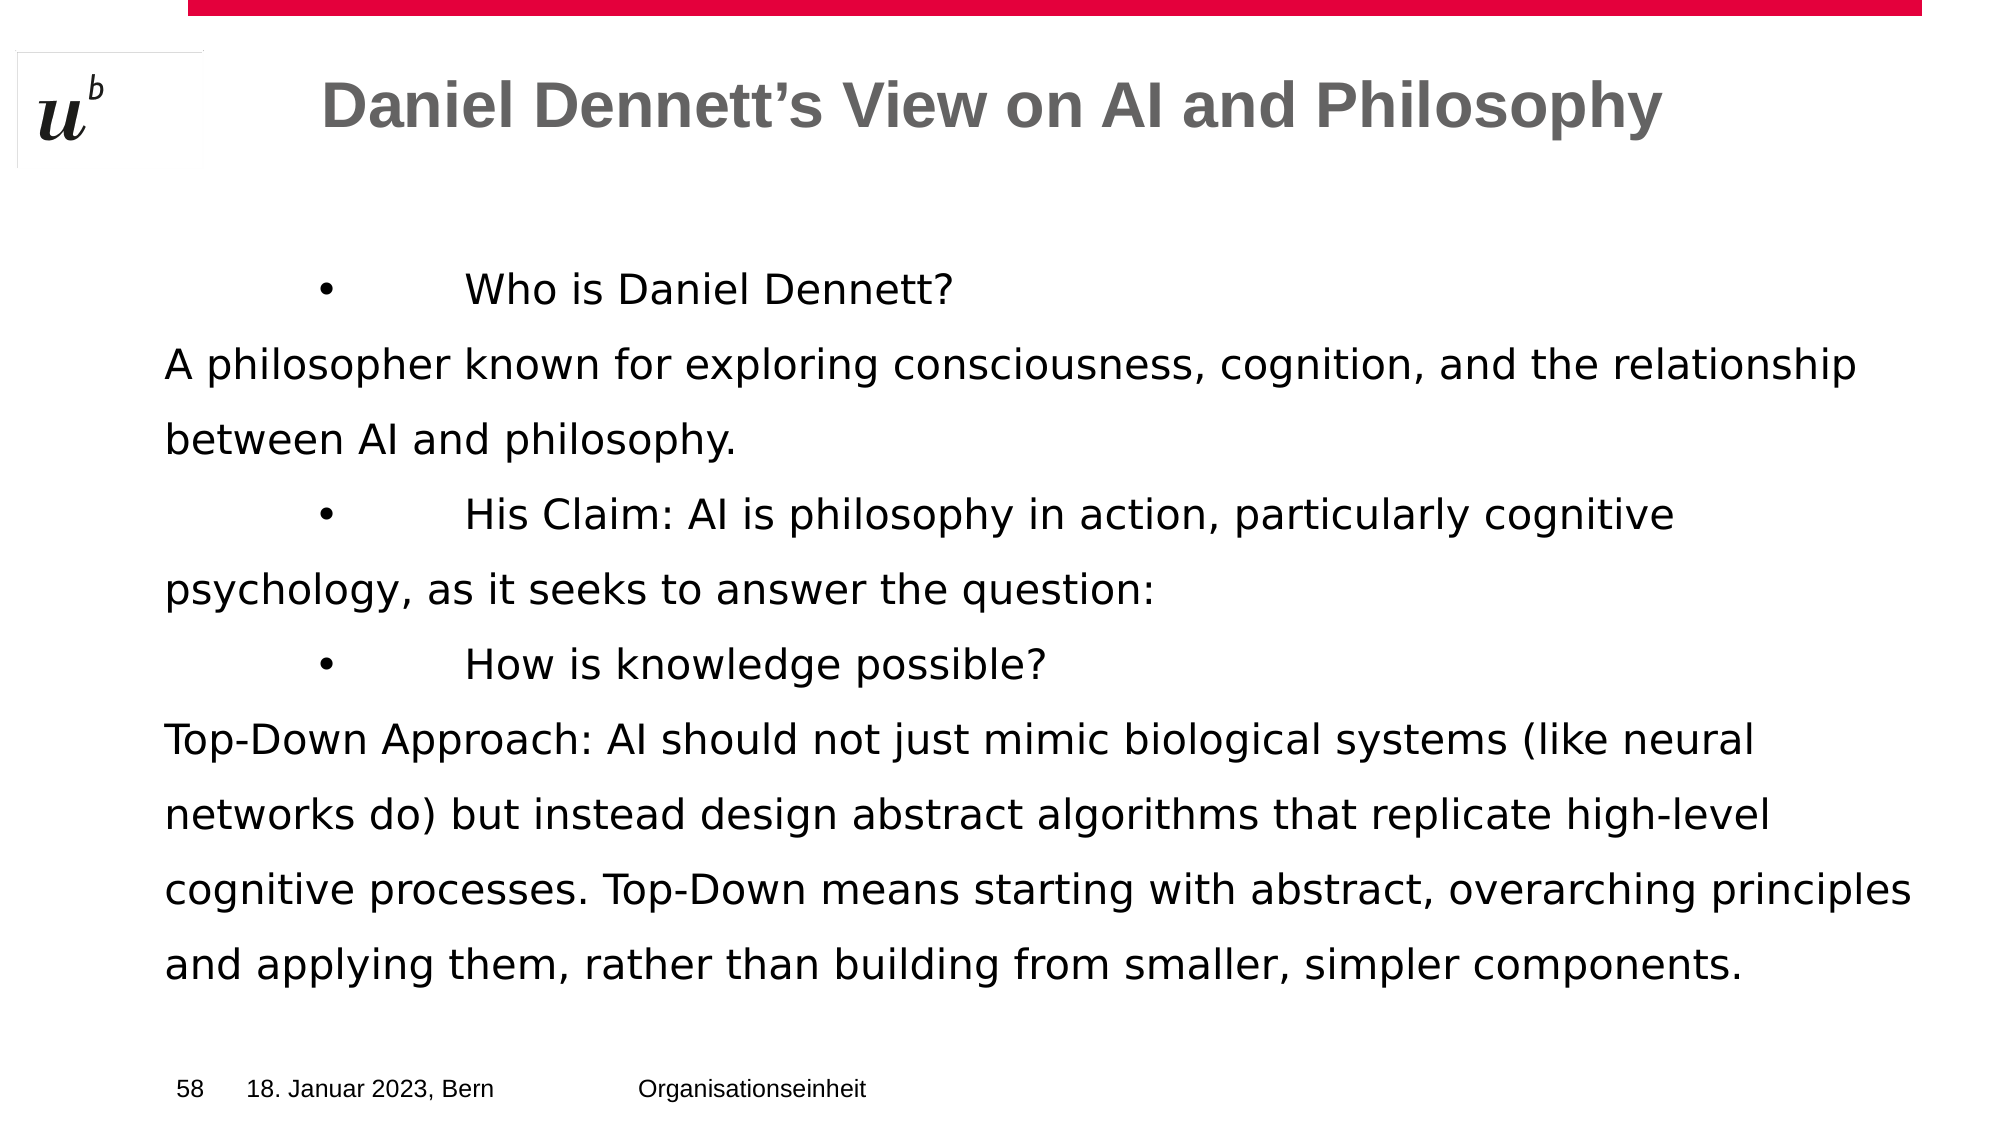

Daniel Dennett’s View on AI and Philosophy
	•	Who is Daniel Dennett?
A philosopher known for exploring consciousness, cognition, and the relationship between AI and philosophy.
	•	His Claim: AI is philosophy in action, particularly cognitive psychology, as it seeks to answer the question:
	•	How is knowledge possible?
Top-Down Approach: AI should not just mimic biological systems (like neural networks do) but instead design abstract algorithms that replicate high-level cognitive processes. Top-Down means starting with abstract, overarching principles and applying them, rather than building from smaller, simpler components.

58
18. Januar 2023, Bern
Organisationseinheit